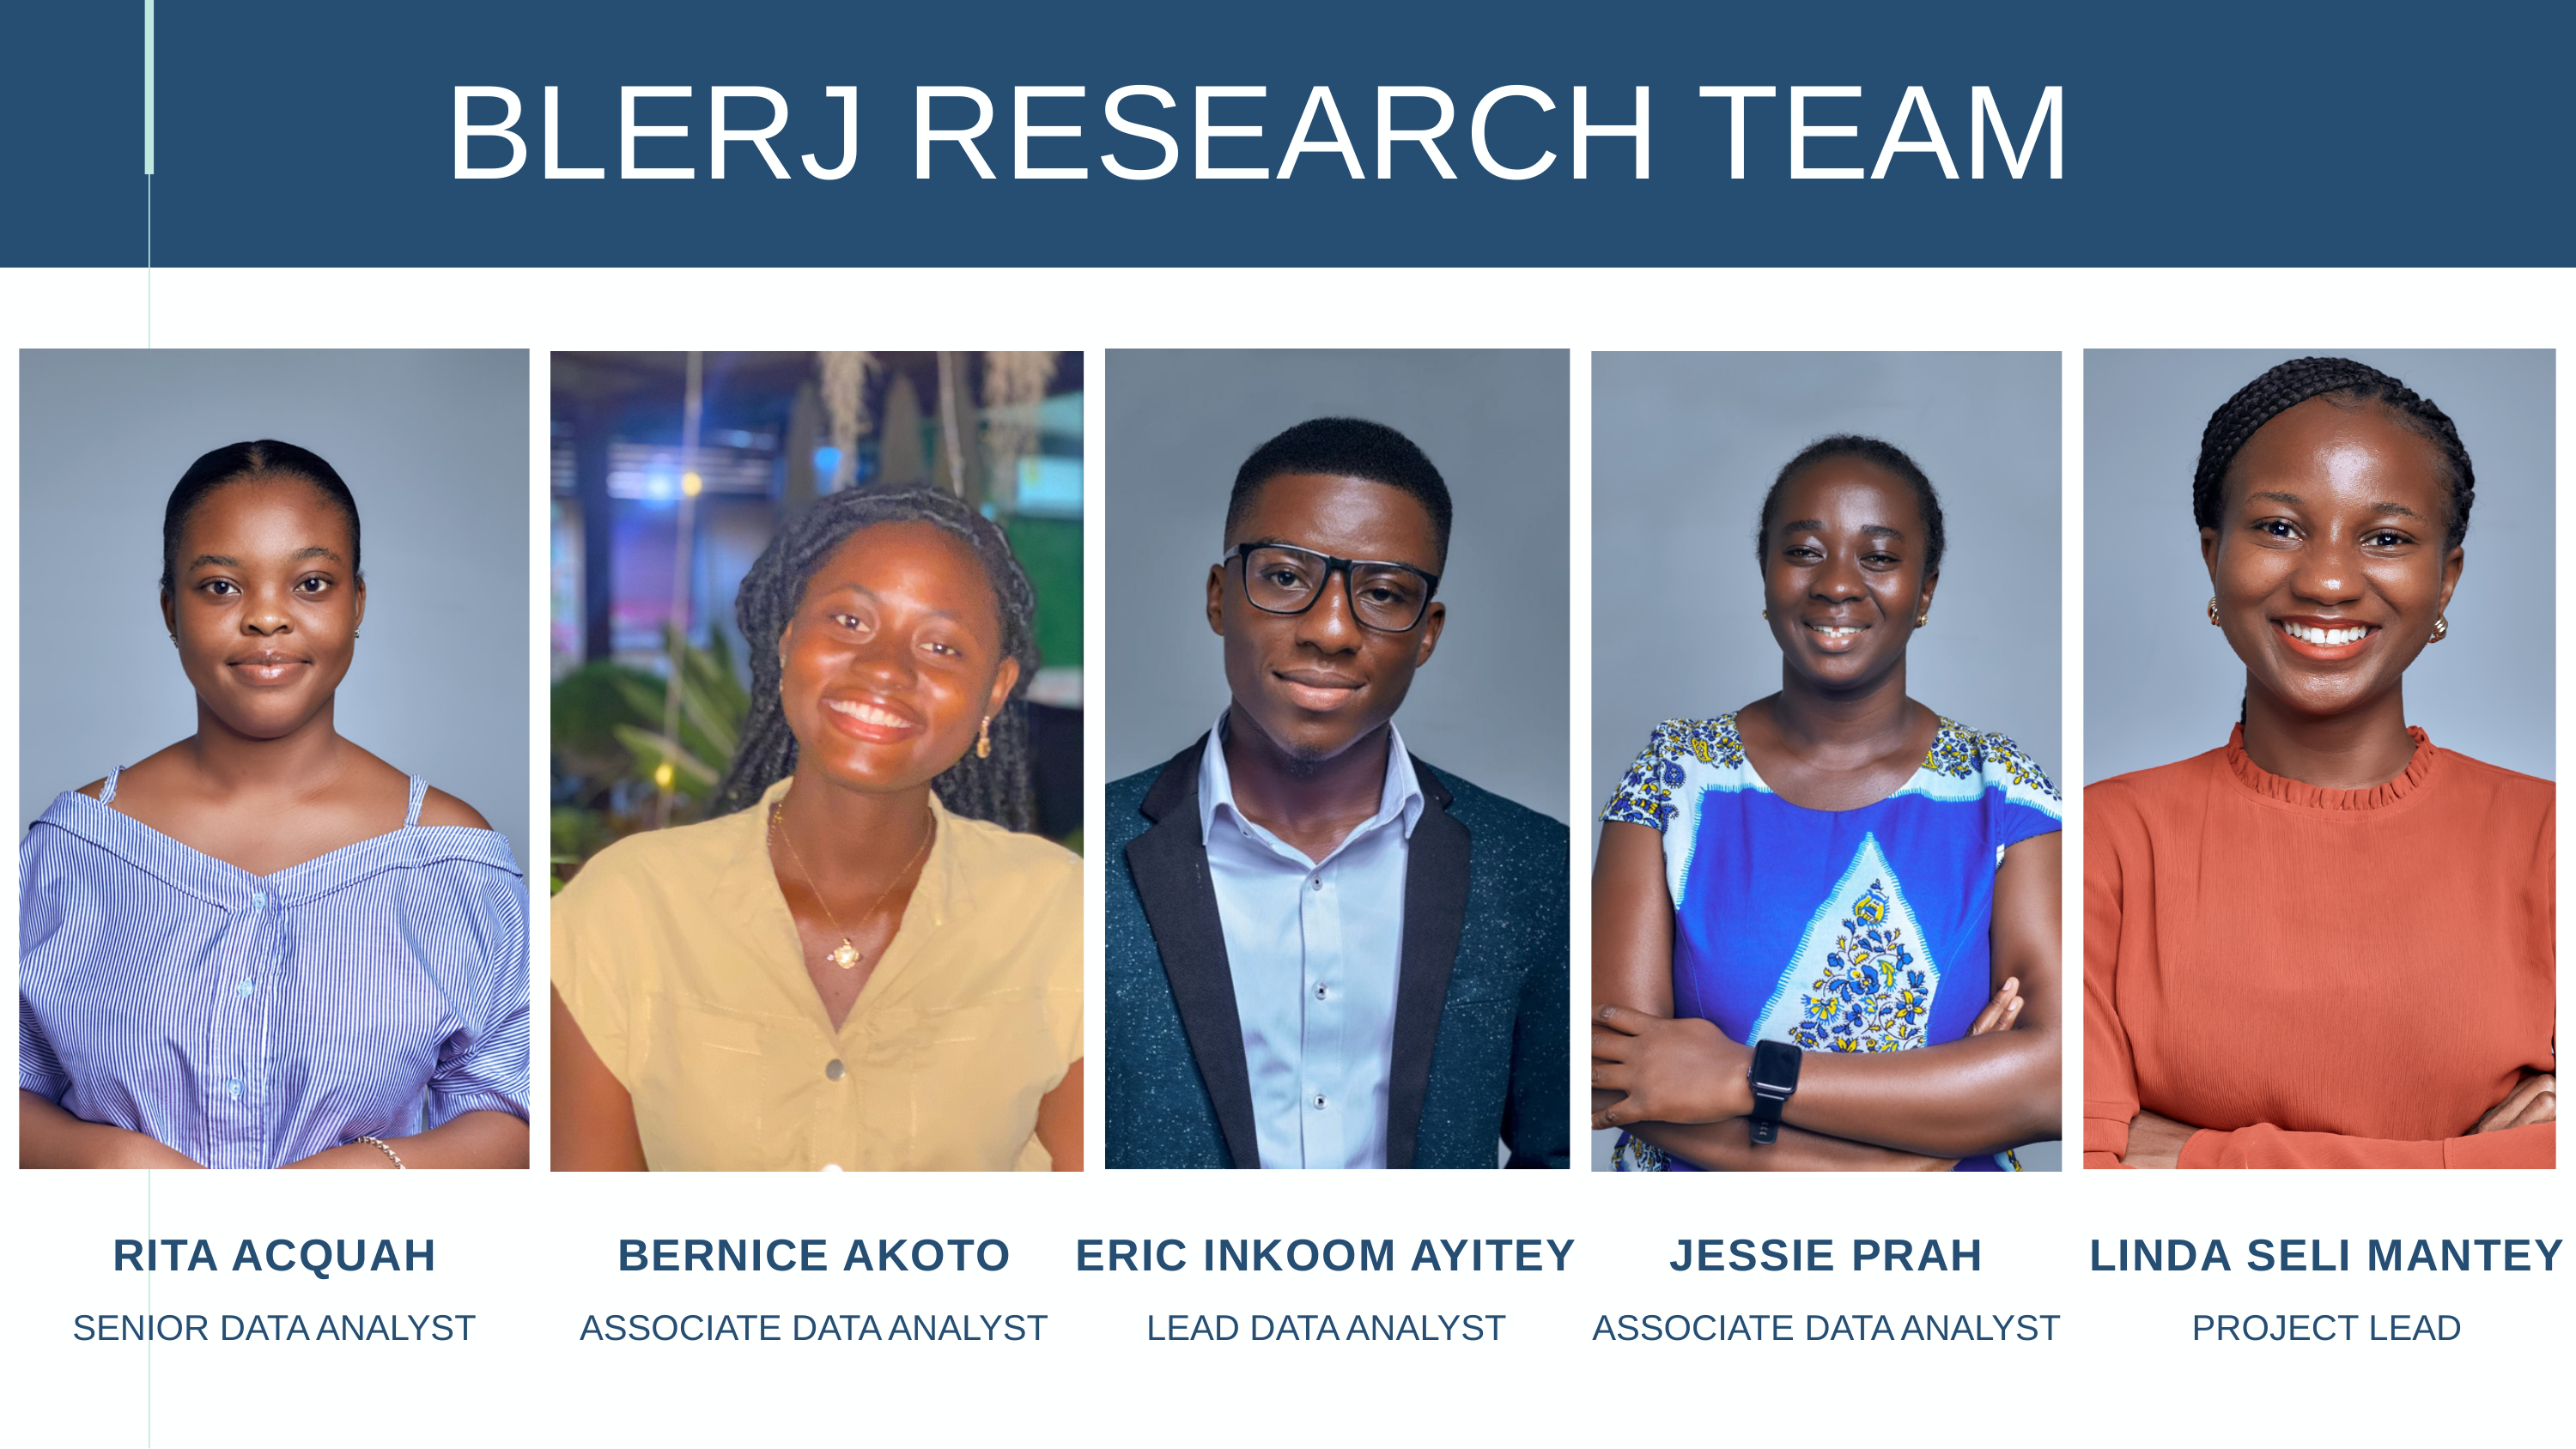

BLERJ RESEARCH TEAM

RITA ACQUAH
SENIOR DATA ANALYST
BERNICE AKOTO
ASSOCIATE DATA ANALYST
ERIC INKOOM AYITEY
LEAD DATA ANALYST
JESSIE PRAH
ASSOCIATE DATA ANALYST
LINDA SELI MANTEY
PROJECT LEAD